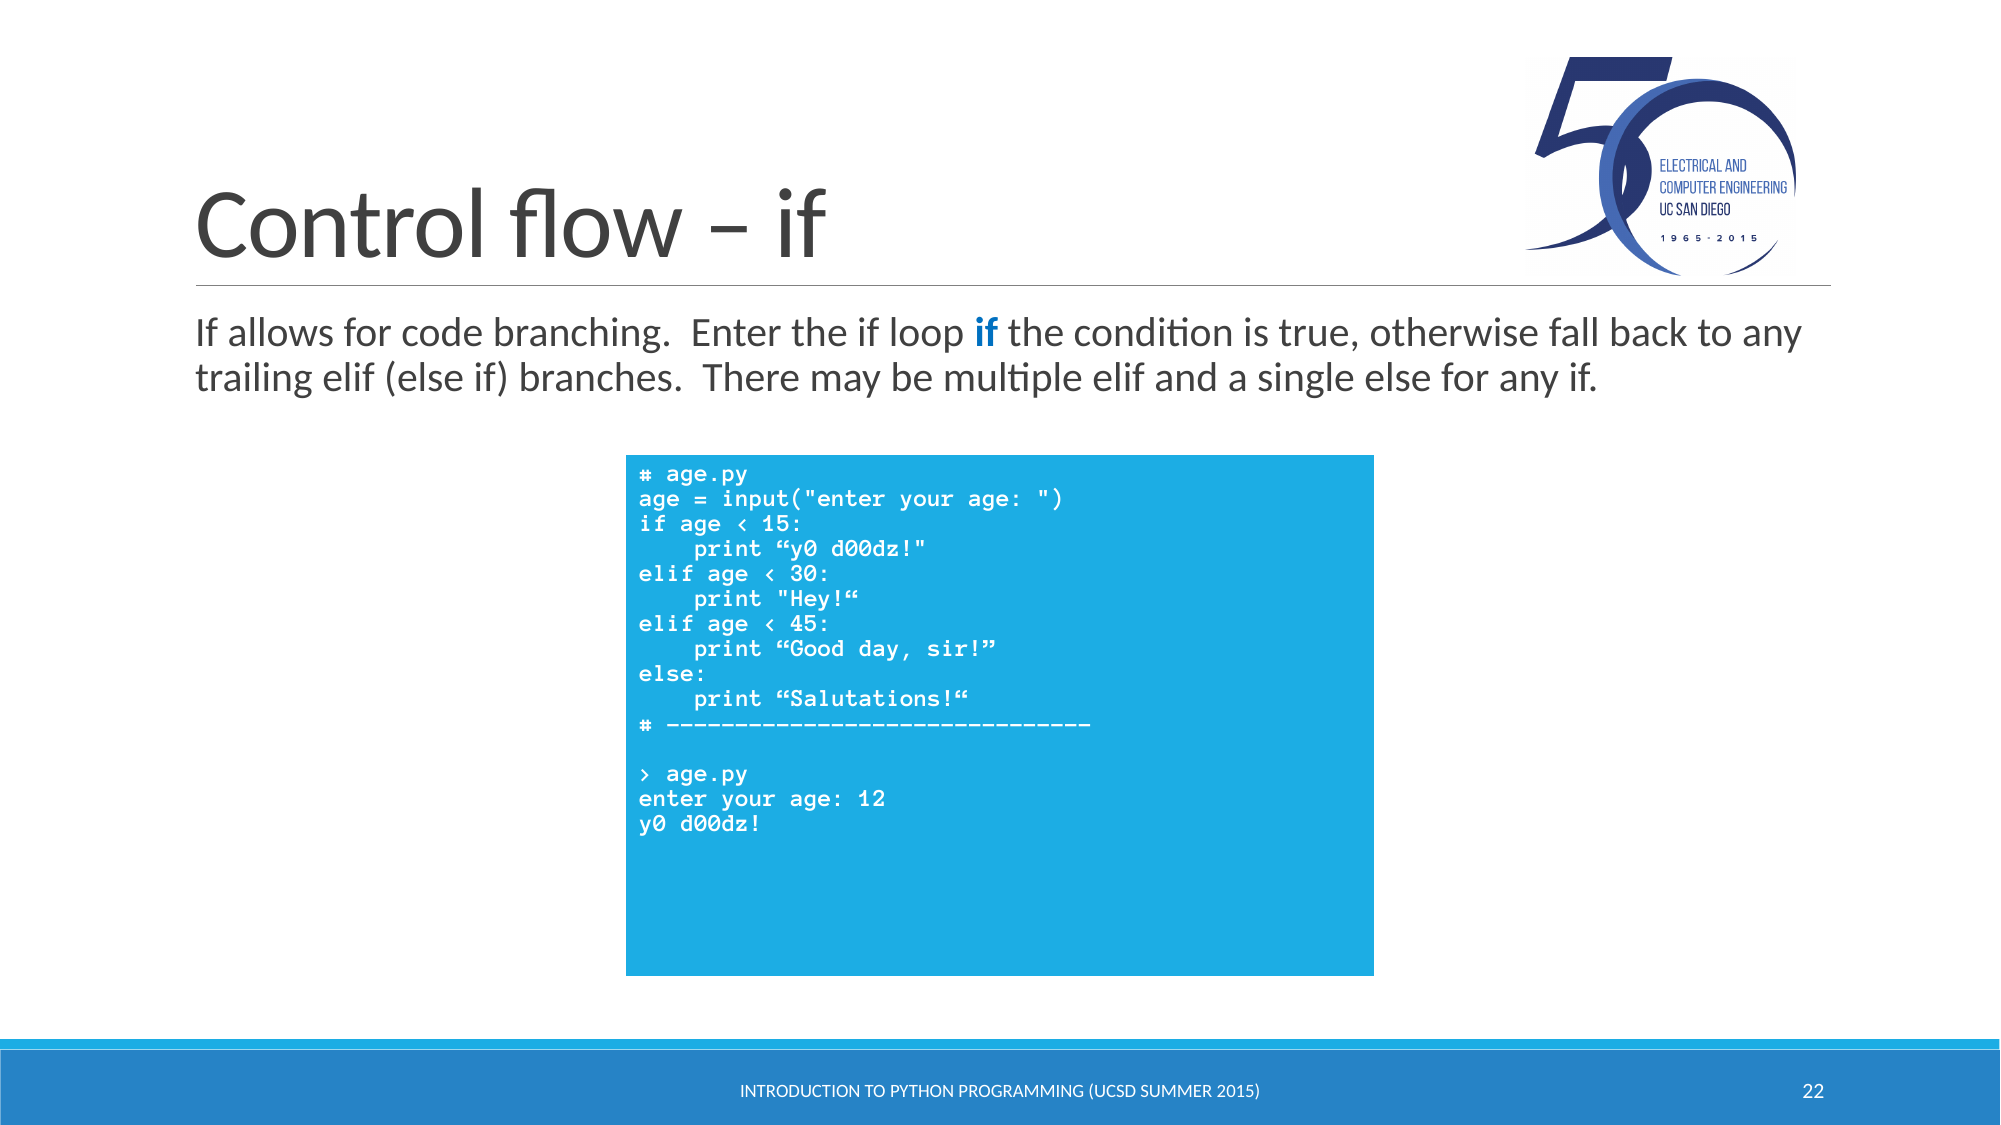

# Control flow – if
If allows for code branching.  Enter the if loop if the condition is true, otherwise fall back to any trailing elif (else if) branches.  There may be multiple elif and a single else for any if.

| # age.py age = input("enter your age: ") if age < 15: print “y0 d00dz!" elif age < 30: print "Hey!“ elif age < 45: print “Good day, sir!” else: print “Salutations!“ # ------------------------------- > age.py enter your age: 12 y0 d00dz! |
| --- |
Introduction to Python Programming (UCSD Summer 2015)
22